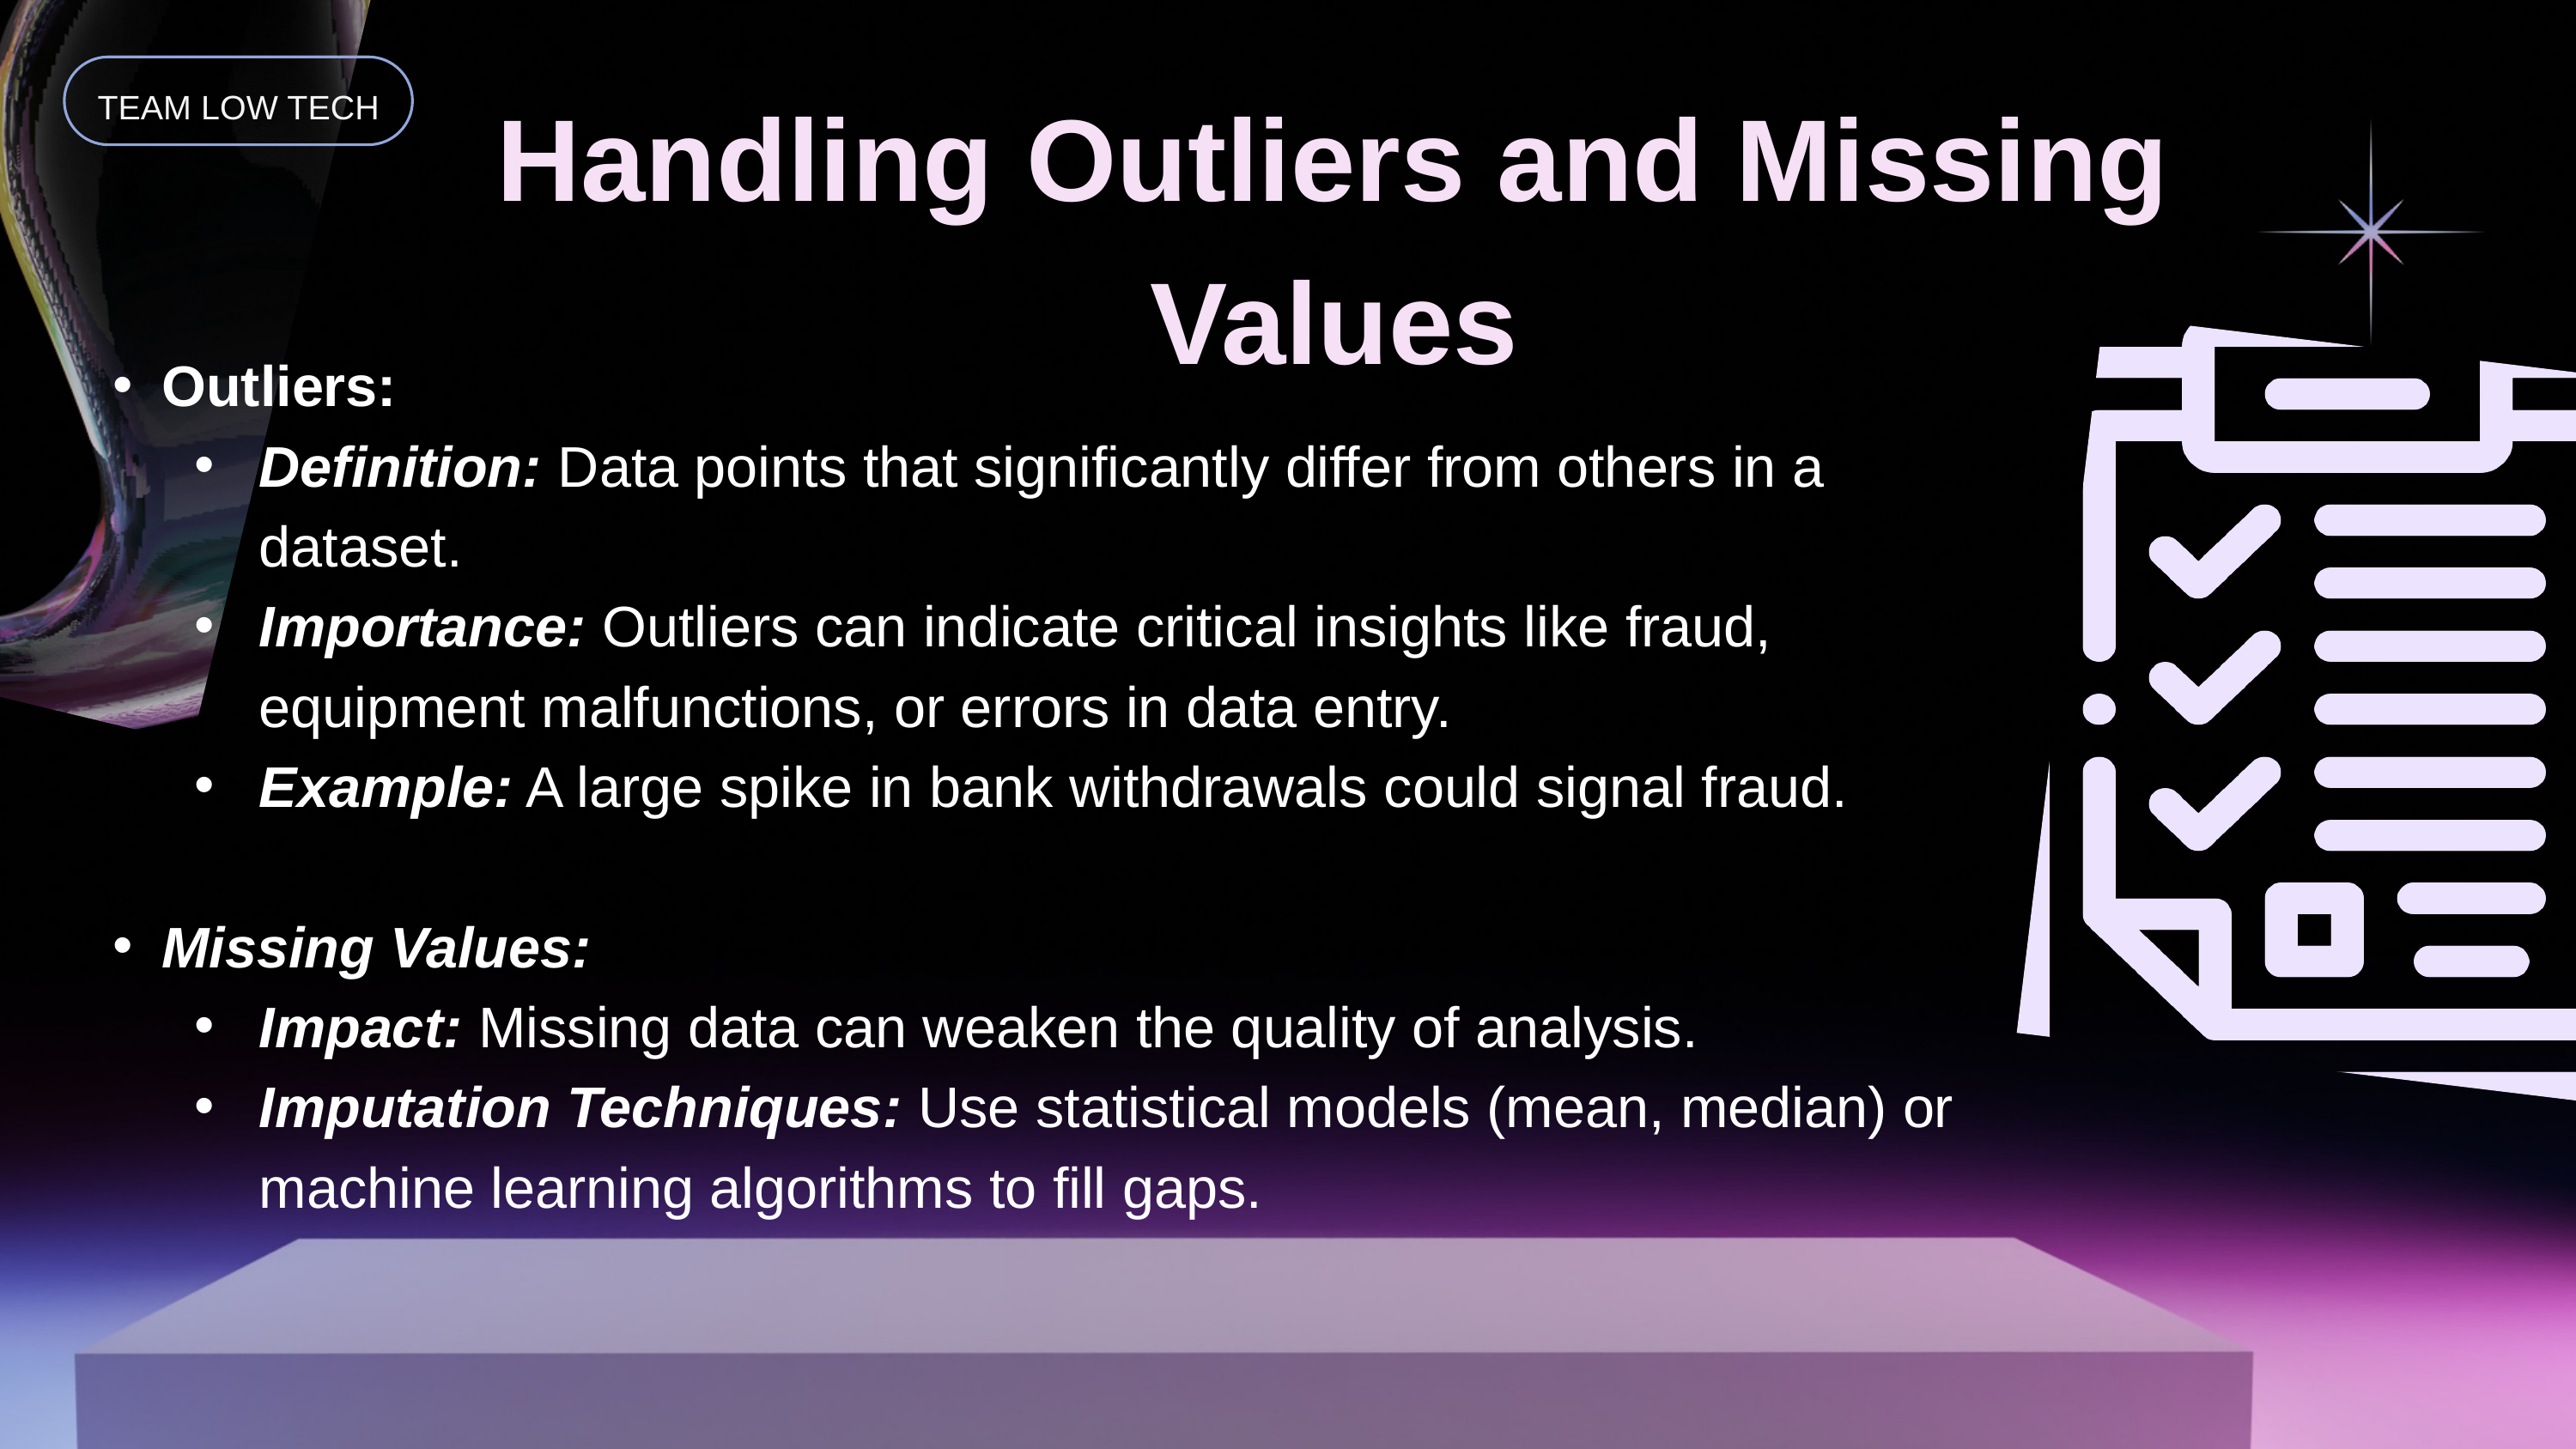

TEAM LOW TECH
Handling Outliers and Missing Values

Outliers:
Definition: Data points that significantly differ from others in a dataset.
Importance: Outliers can indicate critical insights like fraud, equipment malfunctions, or errors in data entry.
Example: A large spike in bank withdrawals could signal fraud.

Missing Values:
Impact: Missing data can weaken the quality of analysis.
Imputation Techniques: Use statistical models (mean, median) or machine learning algorithms to fill gaps.